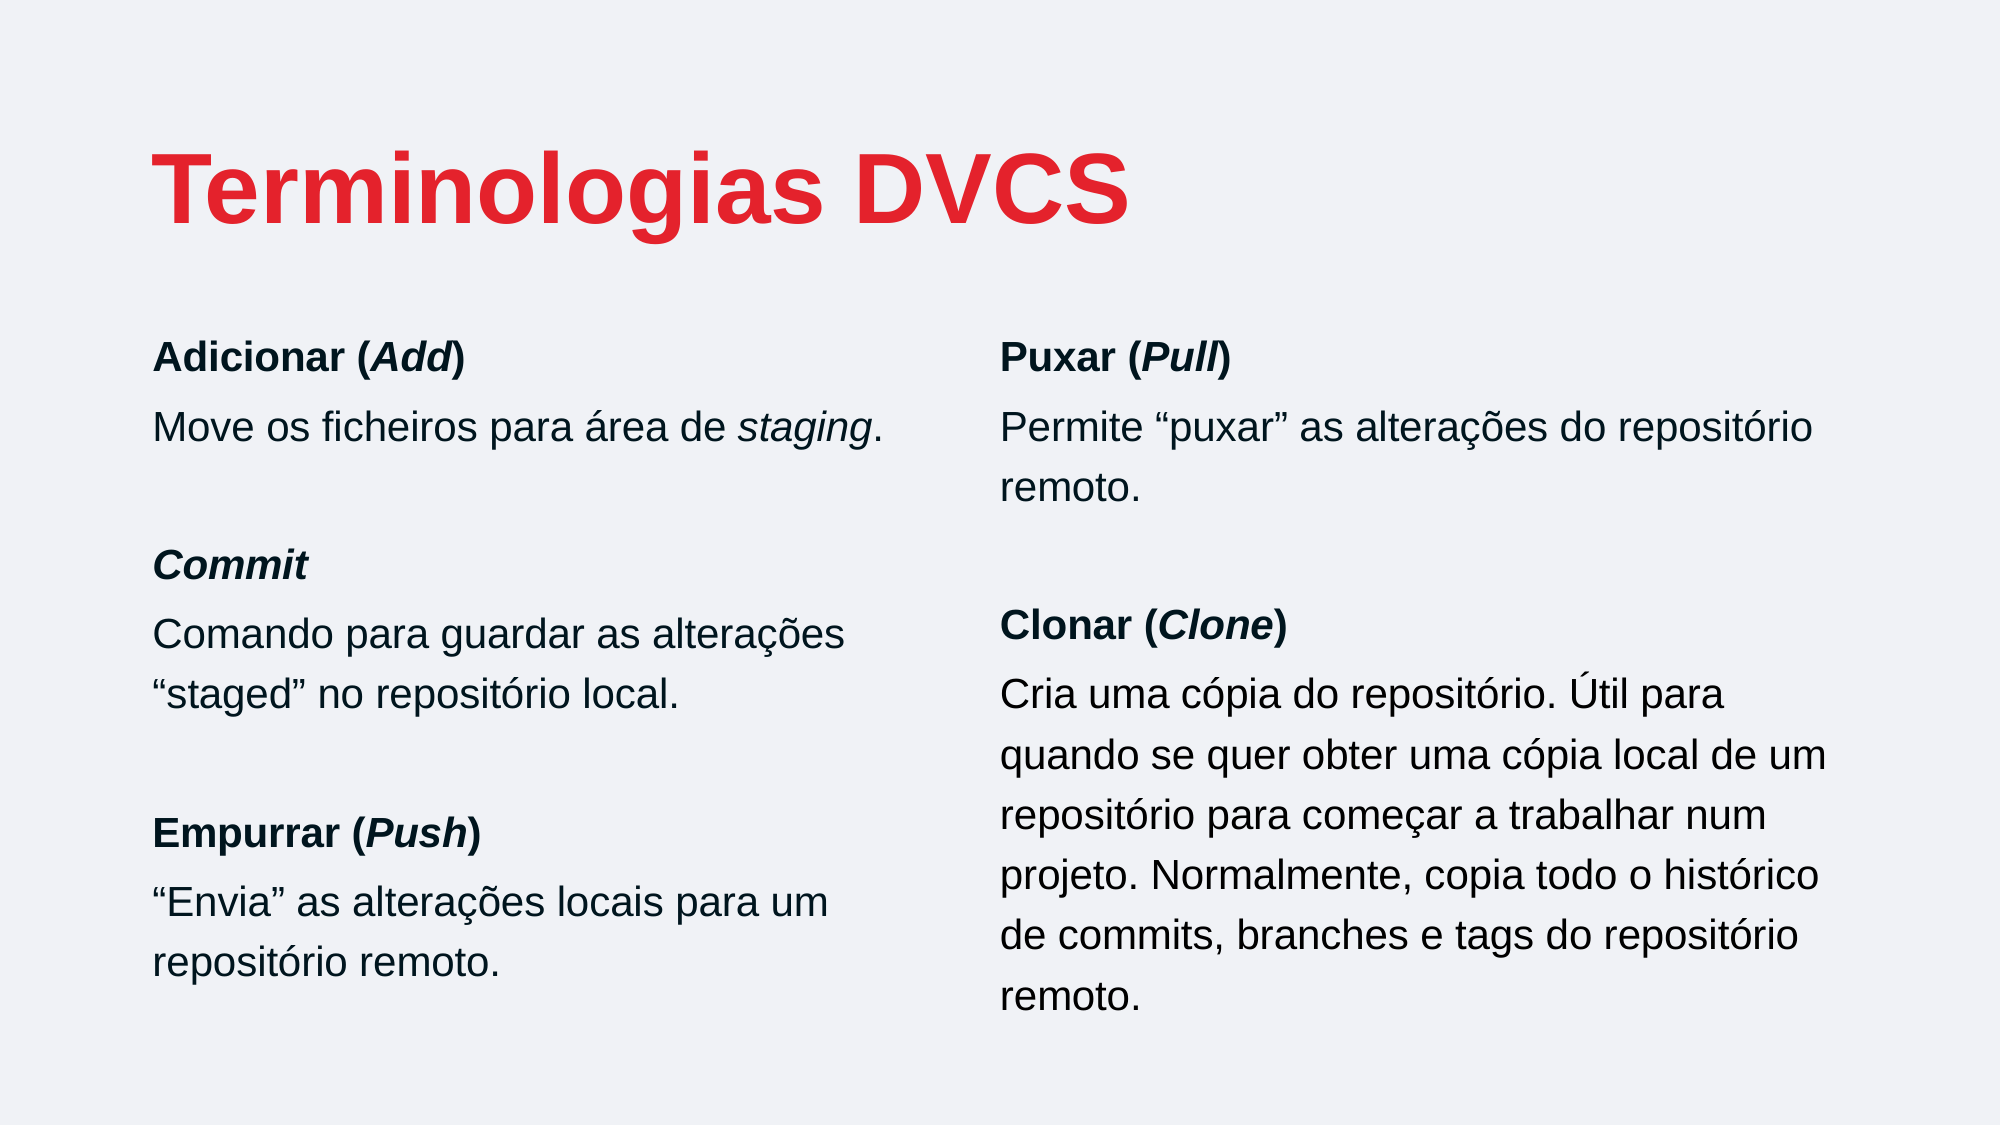

# Terminologias DVCS
Adicionar (Add)
Move os ficheiros para área de staging.

Commit
Comando para guardar as alterações “staged” no repositório local.

Empurrar (Push)
“Envia” as alterações locais para um repositório remoto.
Puxar (Pull)
Permite “puxar” as alterações do repositório remoto.

Clonar (Clone)
Cria uma cópia do repositório. Útil para quando se quer obter uma cópia local de um repositório para começar a trabalhar num projeto. Normalmente, copia todo o histórico de commits, branches e tags do repositório remoto.